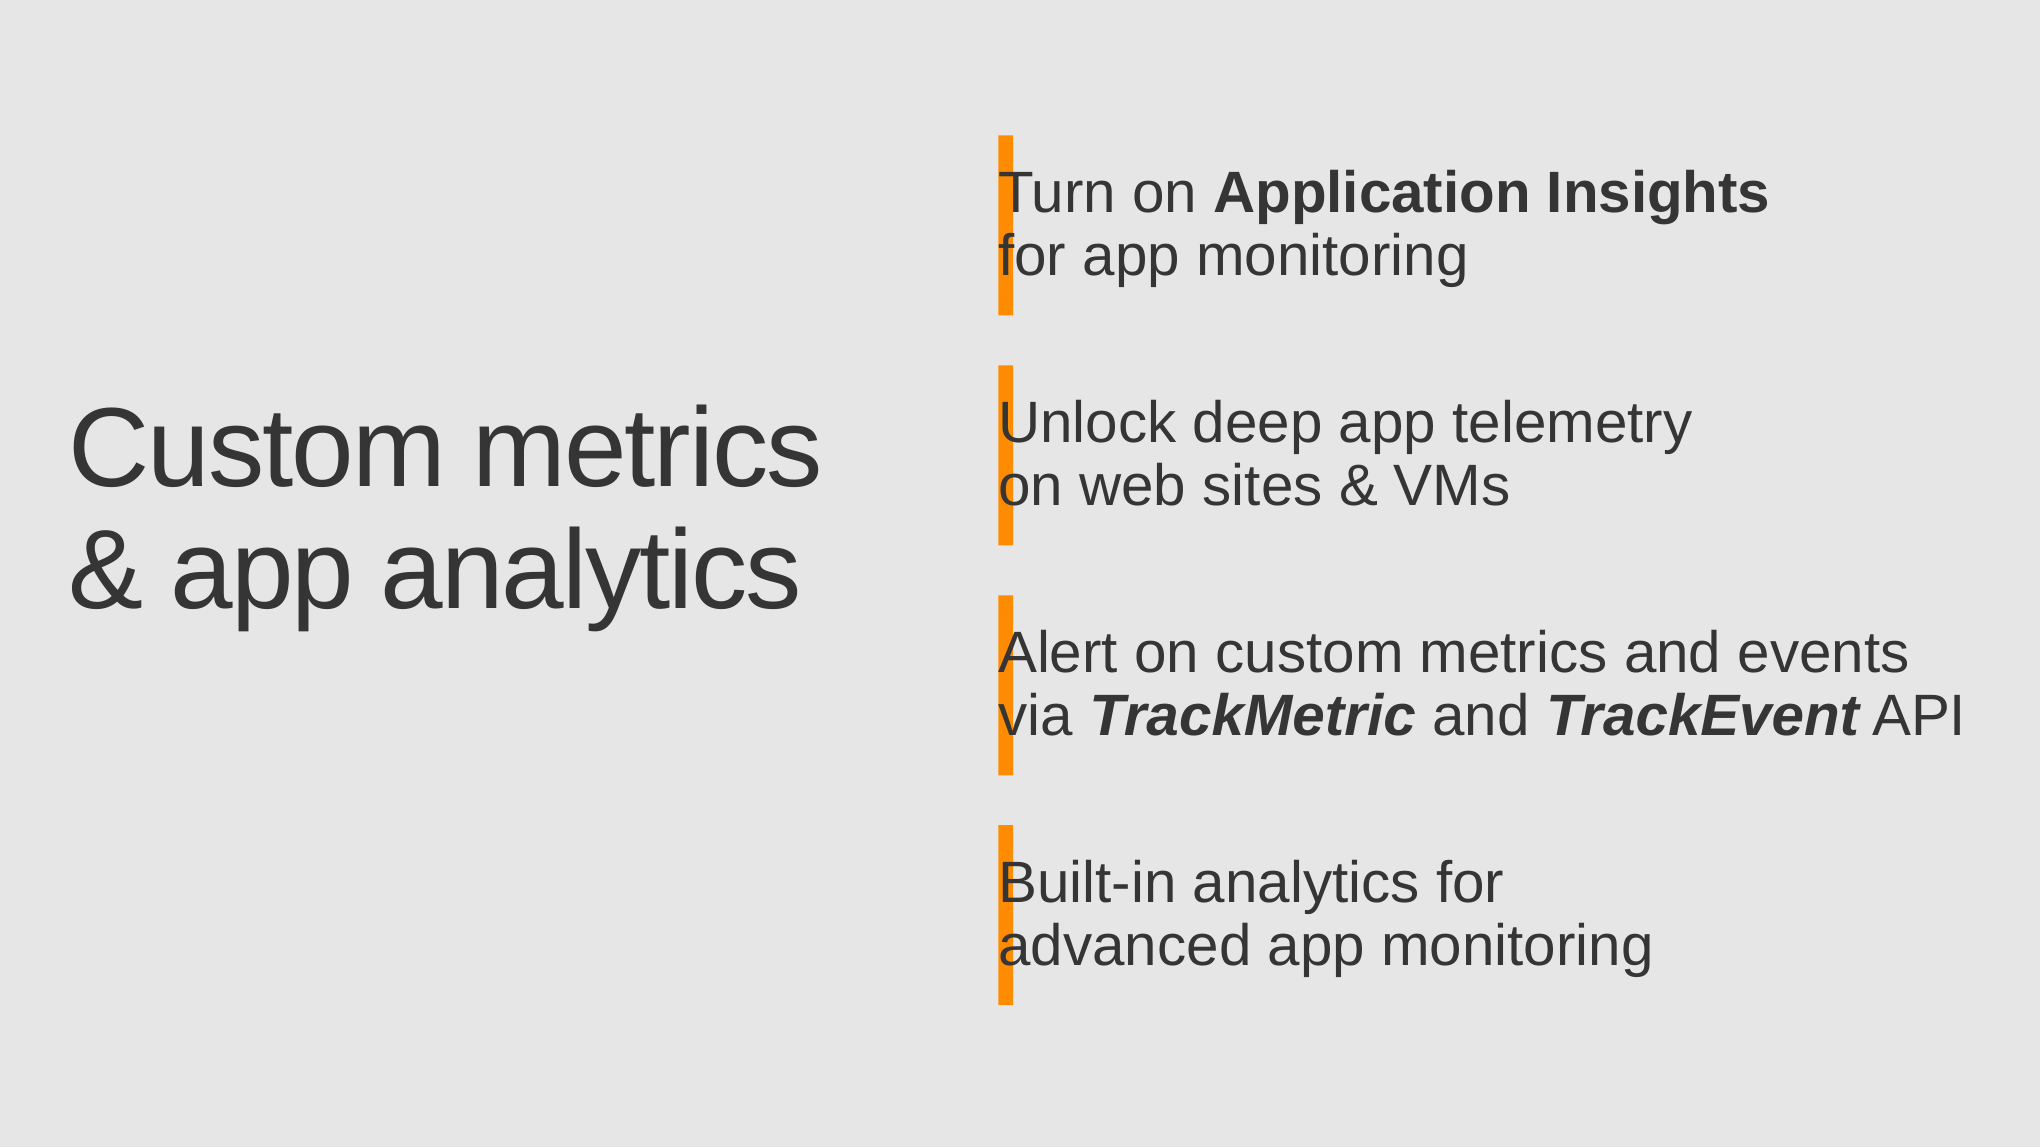

Turn on Application Insights
for app monitoring
Unlock deep app telemetry
on web sites & VMs
Custom metrics & app analytics
Alert on custom metrics and events
via TrackMetric and TrackEvent API
Built-in analytics for
advanced app monitoring